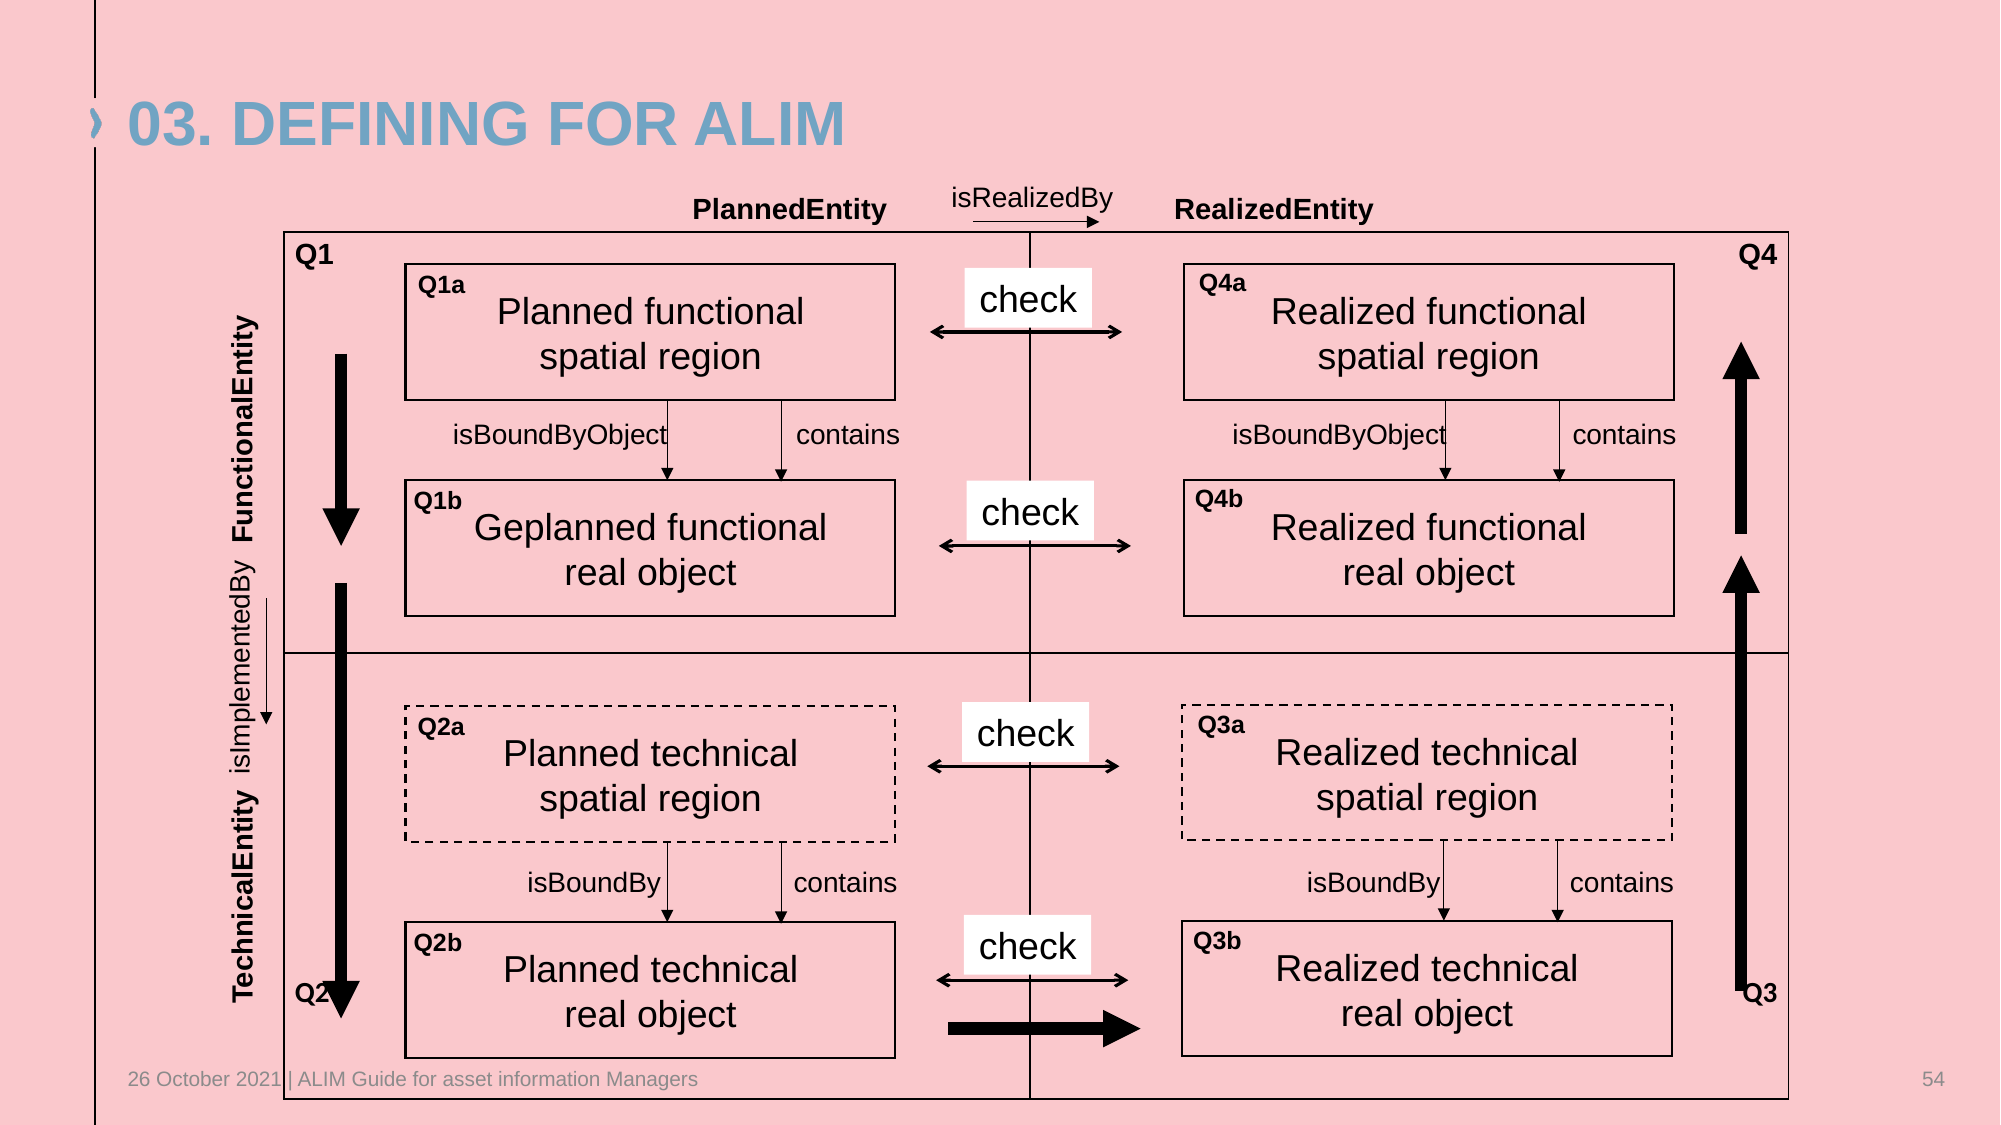

# 03. defining for ALIM

isRealizedBy
PlannedEntity
RealizedEntity
| Q1 | Q4 |
| --- | --- |
| Q2 | Q3 |
Q4a
Q1a
Planned functional
spatial region
Realized functional
spatial region
check
FunctionalEntity
isBoundByObject
contains
isBoundByObject
contains
Q4b
Q1b
Geplanned functional
real object
Realized functional
real object
check
isImplementedBy
Q3a
check
Q2a
Realized technical
spatial region
Planned technical
spatial region
isBoundBy
contains
isBoundBy
contains
TechnicalEntity
check
Q3b
Q2b
Realized technical
real object
Planned technical
real object
26 October 2021 | ALIM Guide for asset information Managers
54